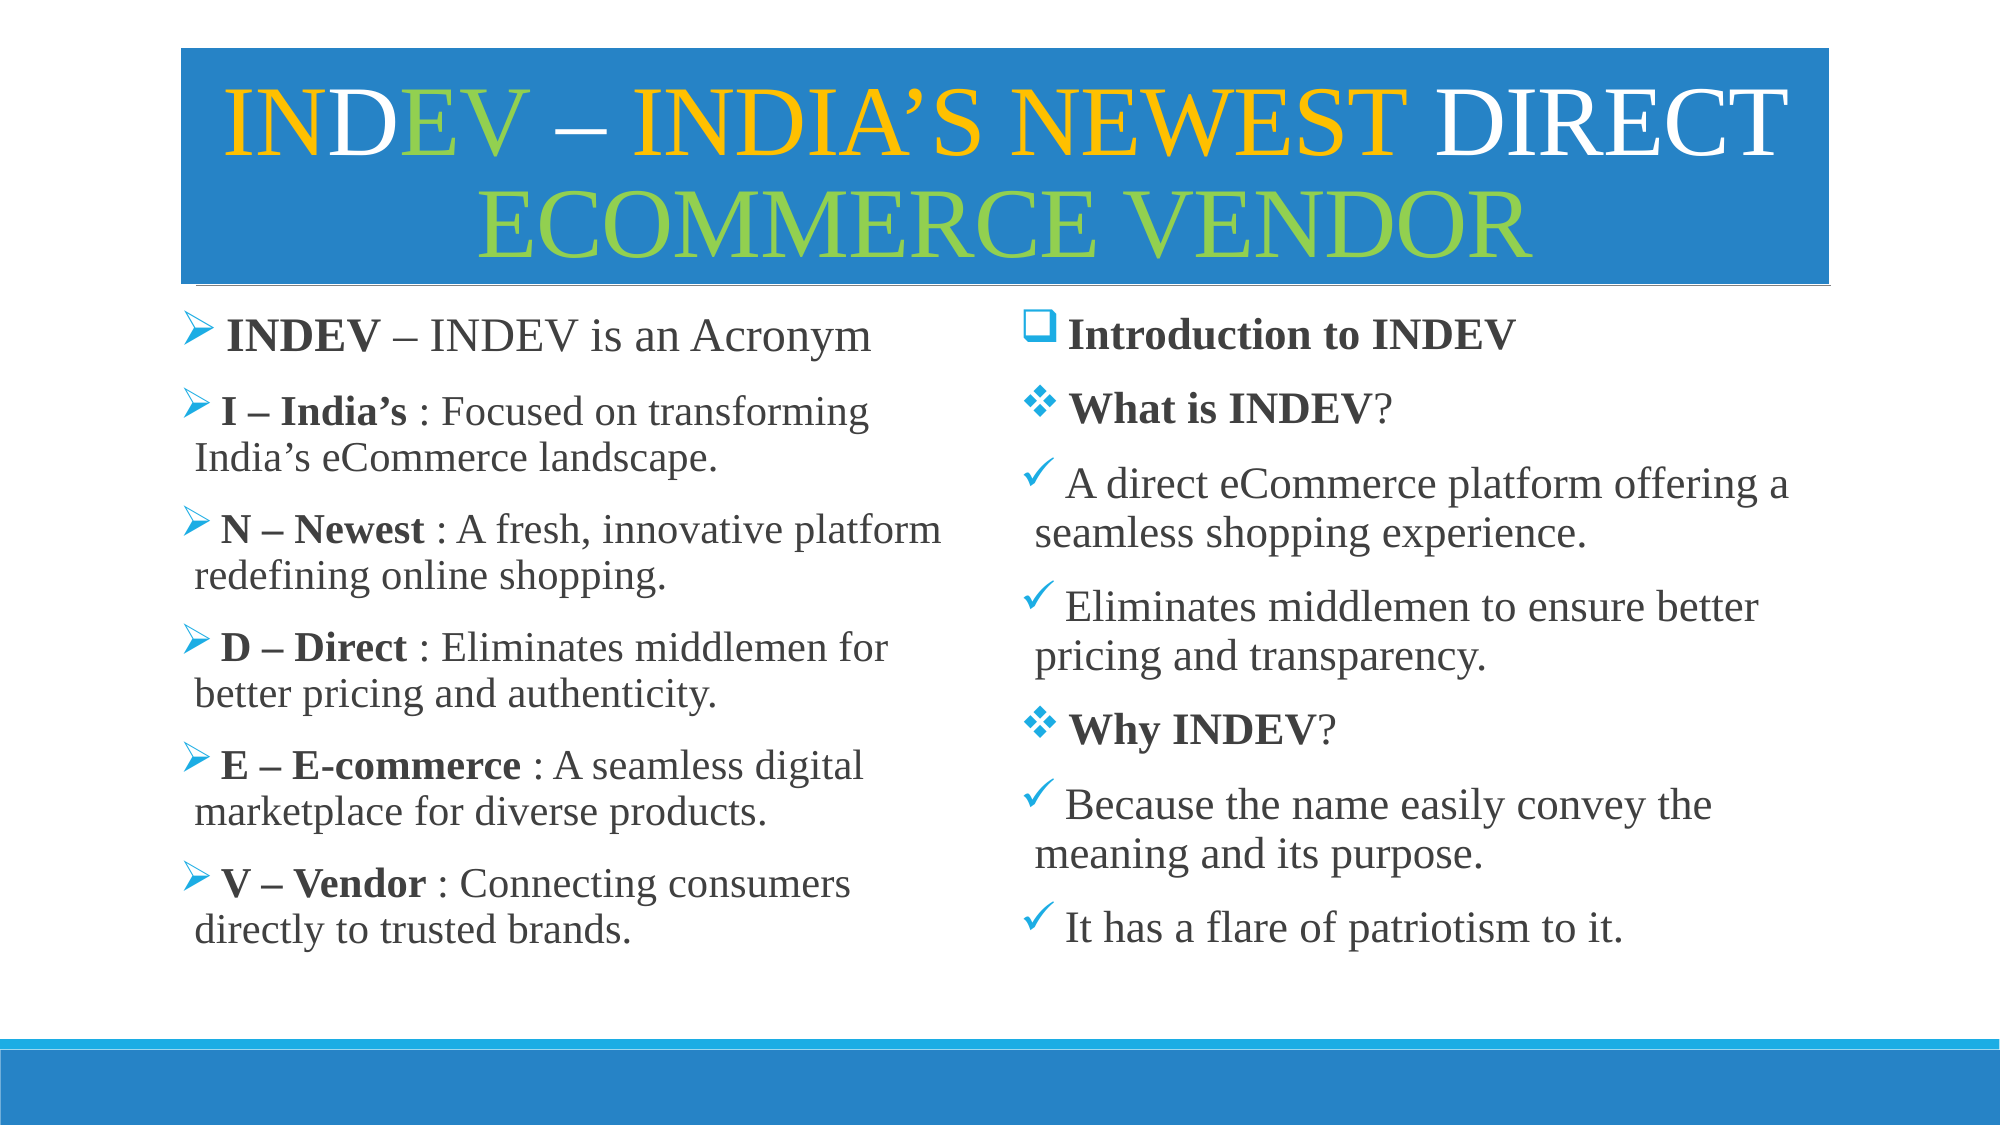

# INDEV – INDIA’S NEWEST DIRECT ECOMMERCE VENDOR
 INDEV – INDEV is an Acronym
 I – India’s : Focused on transforming India’s eCommerce landscape.
 N – Newest : A fresh, innovative platform redefining online shopping.
 D – Direct : Eliminates middlemen for better pricing and authenticity.
 E – E-commerce : A seamless digital marketplace for diverse products.
 V – Vendor : Connecting consumers directly to trusted brands.
 Introduction to INDEV
 What is INDEV?
 A direct eCommerce platform offering a seamless shopping experience.
 Eliminates middlemen to ensure better pricing and transparency.
 Why INDEV?
 Because the name easily convey the meaning and its purpose.
 It has a flare of patriotism to it.